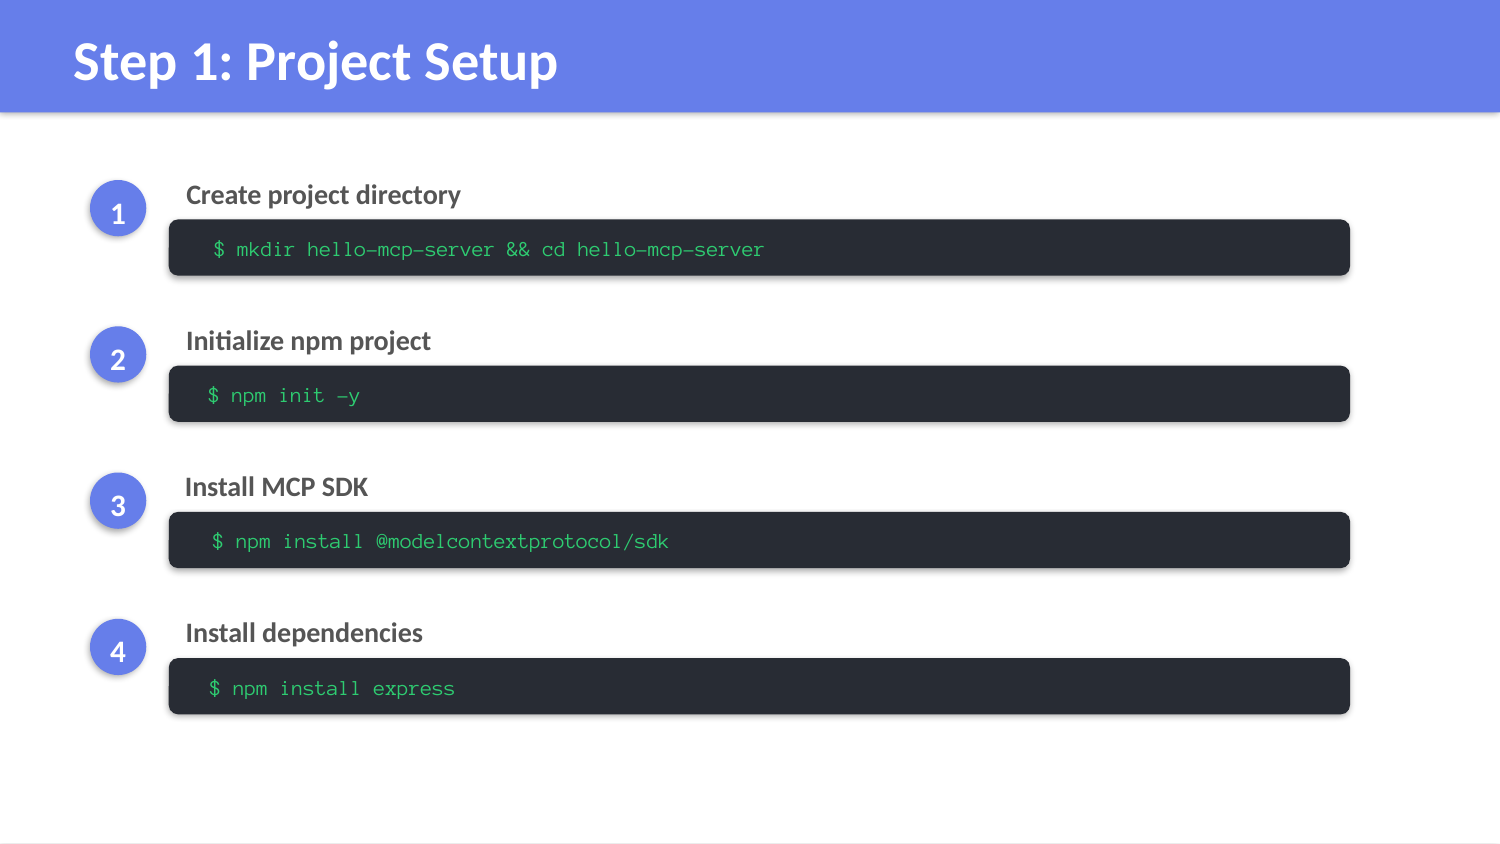

Step 1: Project Setup
Create project directory

1

$ mkdir hello-mcp-server && cd hello-mcp-server
Initialize npm project

2

$ npm init -y
Install MCP SDK

3

$ npm install @modelcontextprotocol/sdk
Install dependencies

4

$ npm install express